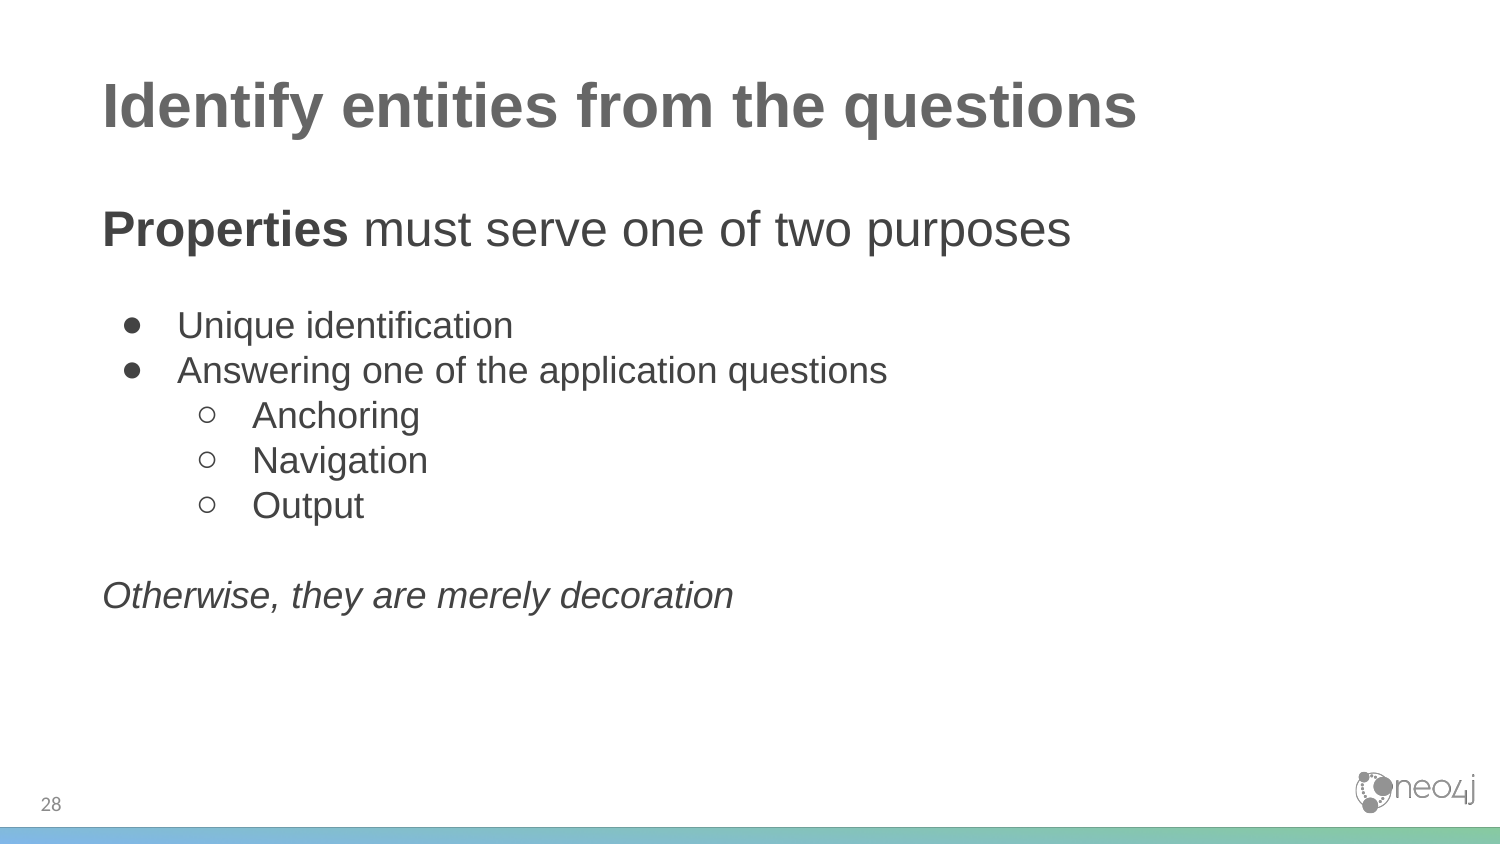

# Identify entities from the questions

Properties must serve one of two purposes

Unique identification
Answering one of the application questions
Anchoring
Navigation
Output

Otherwise, they are merely decoration

28